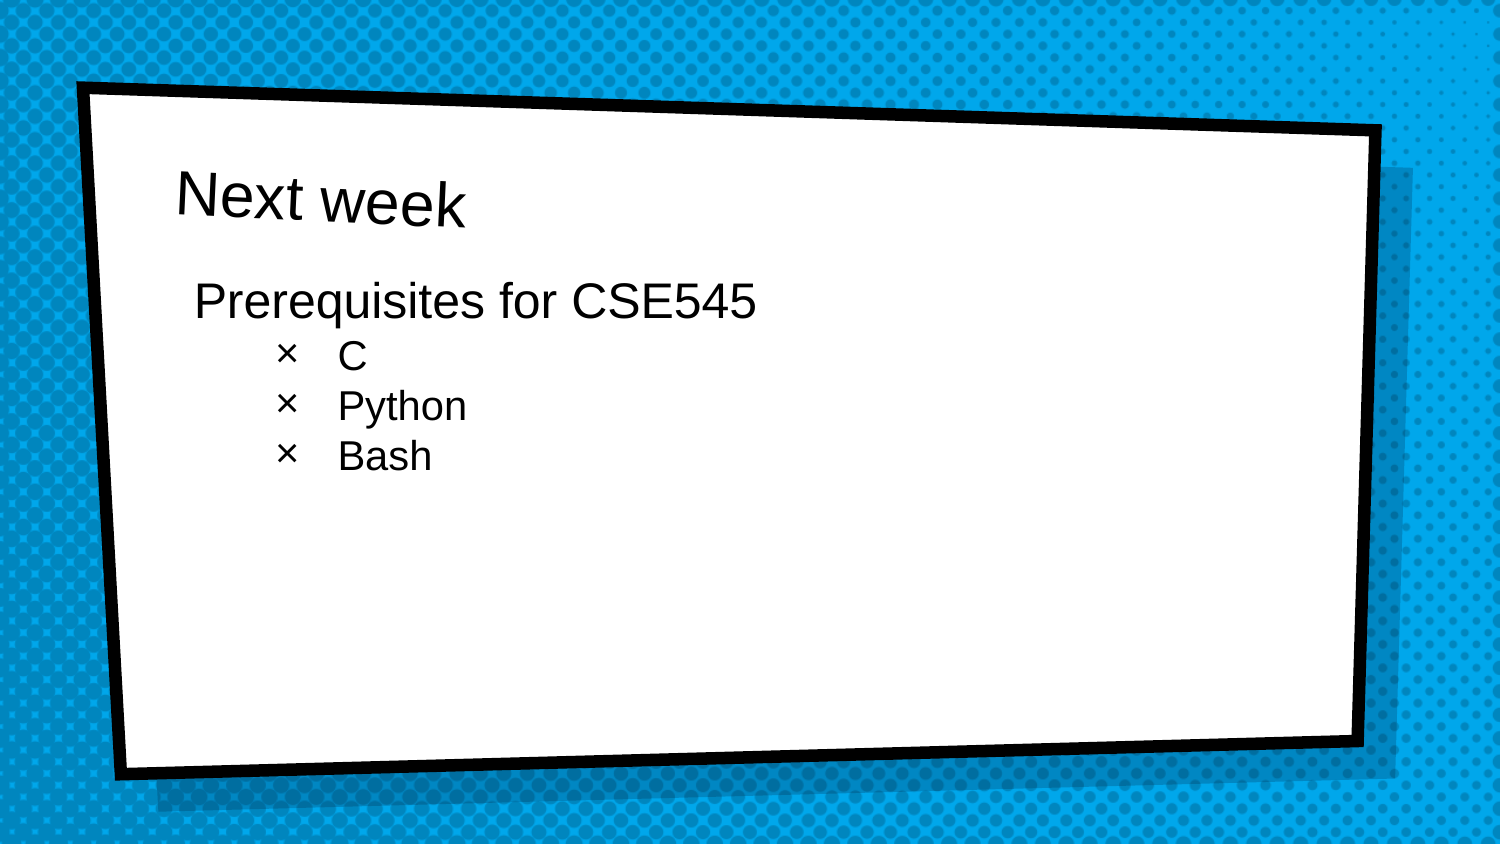

# Next week
Prerequisites for CSE545
C
Python
Bash